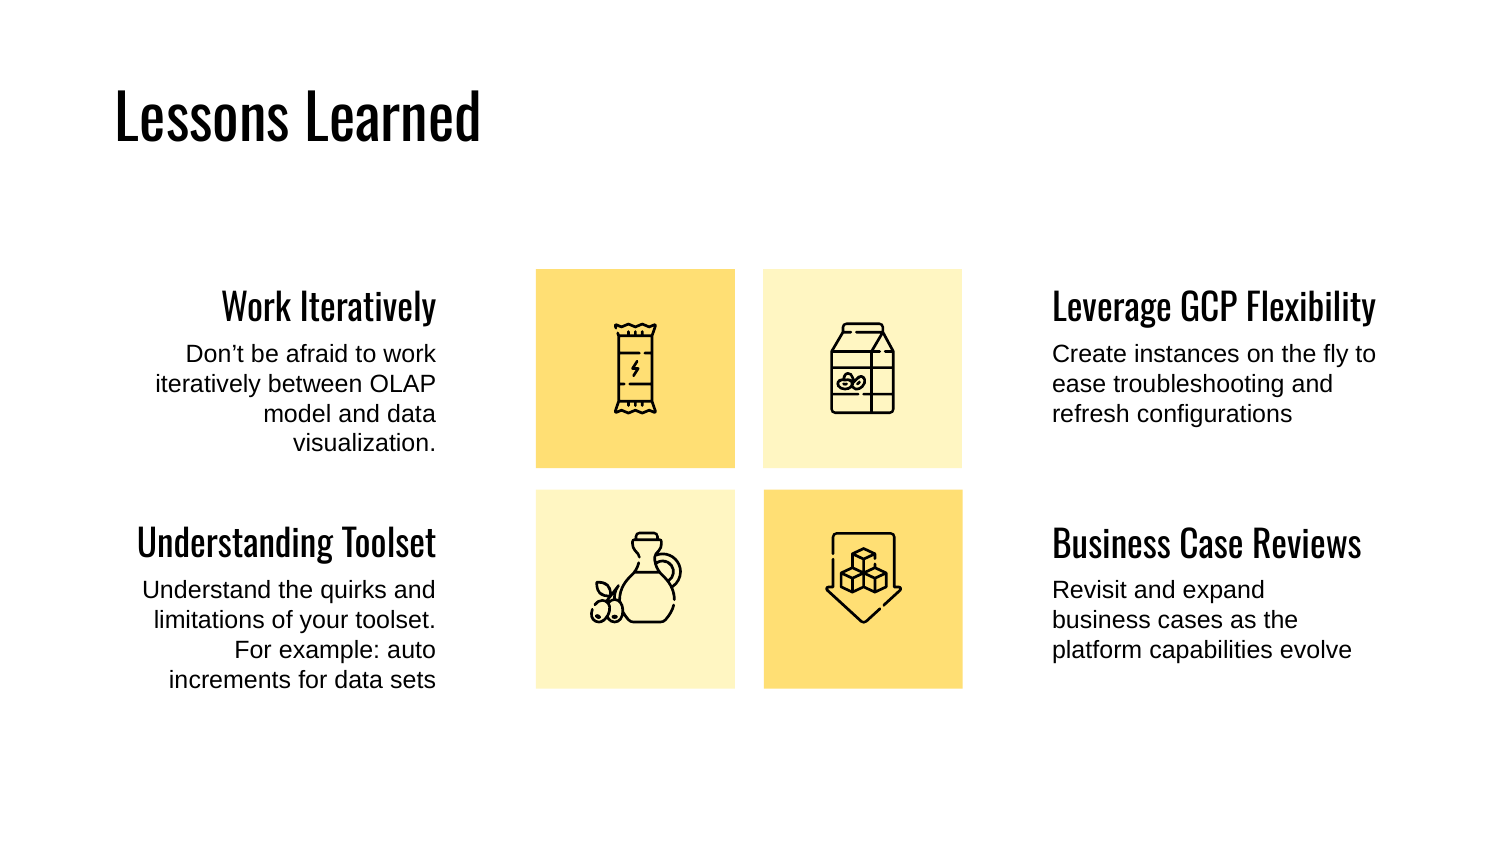

# Lessons Learned
Leverage GCP Flexibility
Work Iteratively

Don’t be afraid to work iteratively between OLAP model and data visualization.
Create instances on the fly to ease troubleshooting and refresh configurations

Understanding Toolset
Business Case Reviews

Understand the quirks and limitations of your toolset. For example: auto increments for data sets
Revisit and expand business cases as the platform capabilities evolve